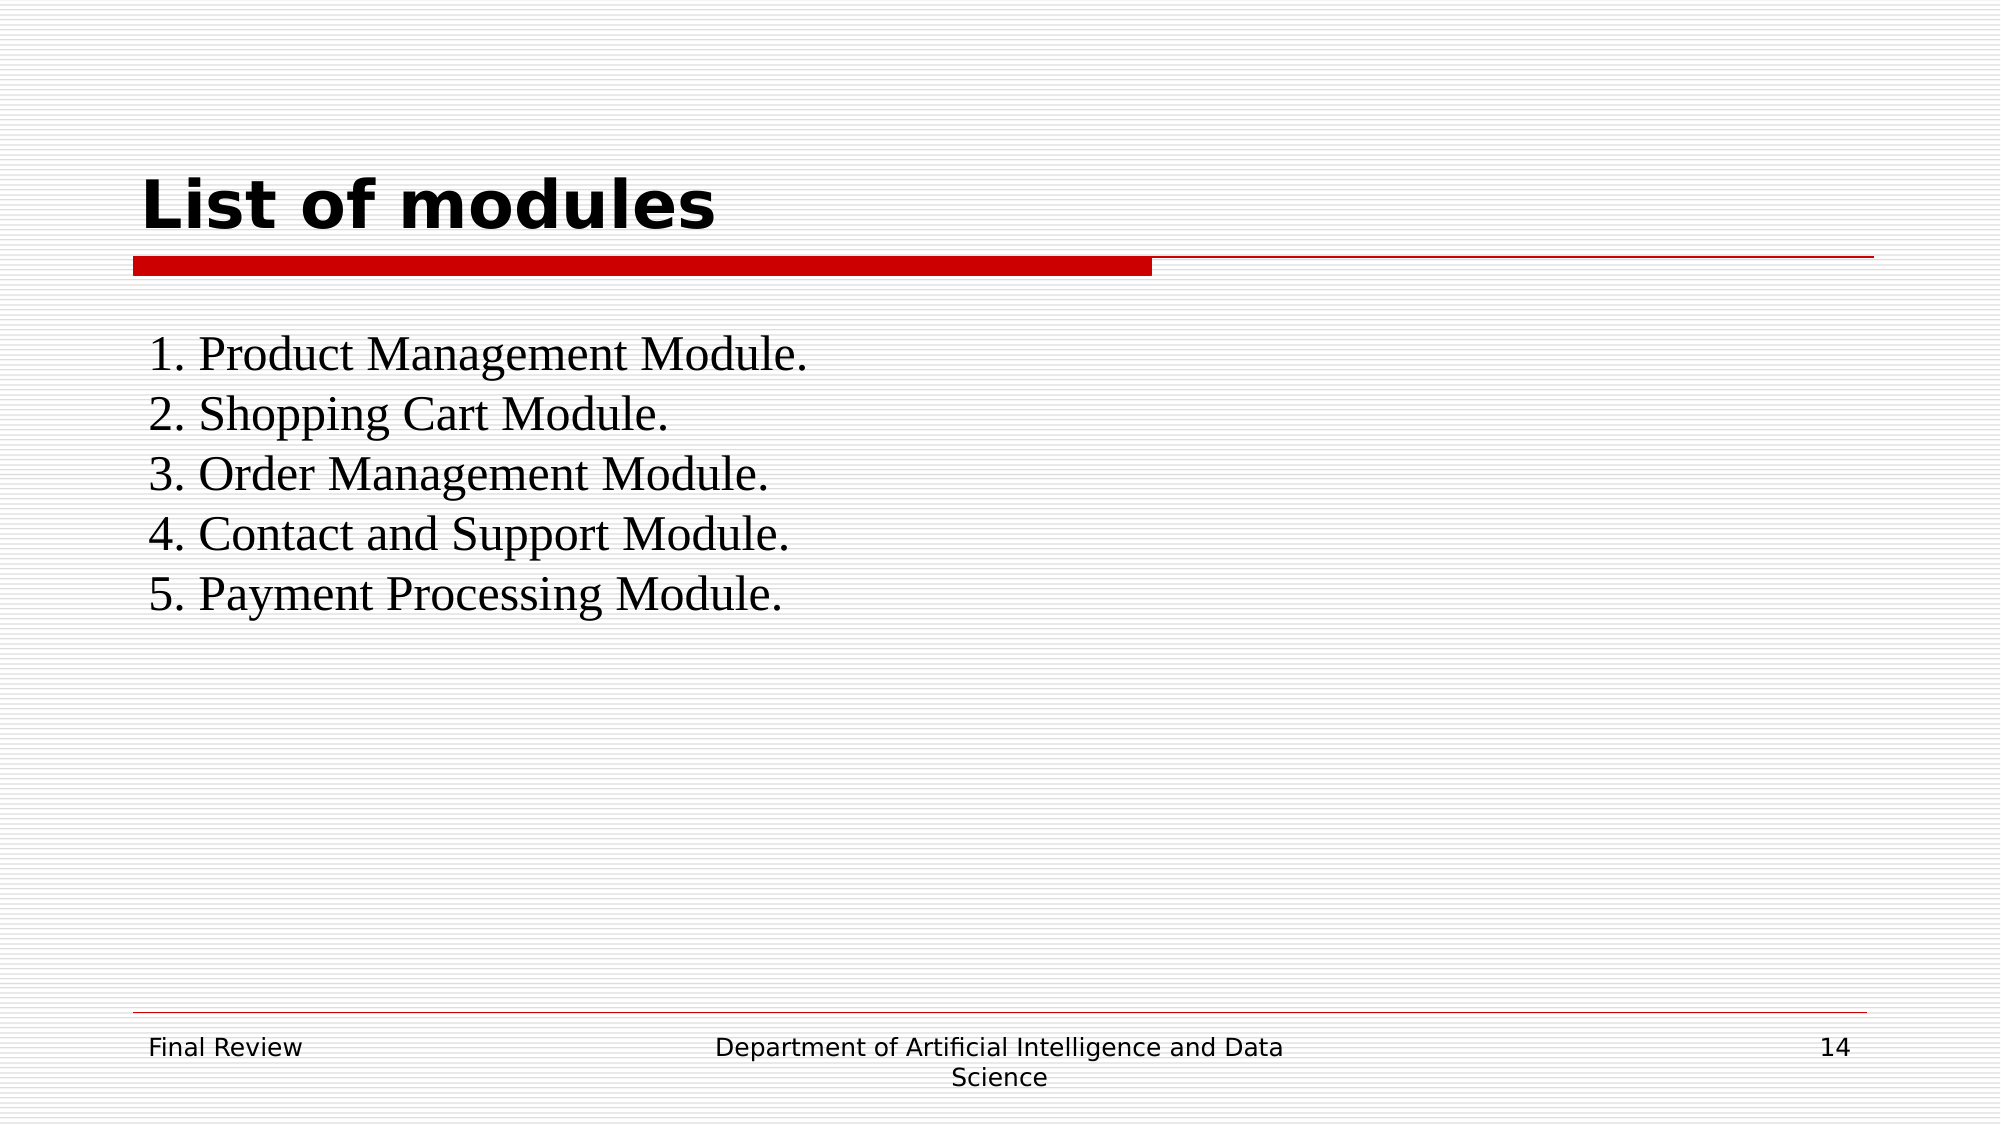

# List of modules
1. Product Management Module.
2. Shopping Cart Module.
3. Order Management Module.
4. Contact and Support Module.
5. Payment Processing Module.
Final Review

Department of Artificial Intelligence and Data Science
14